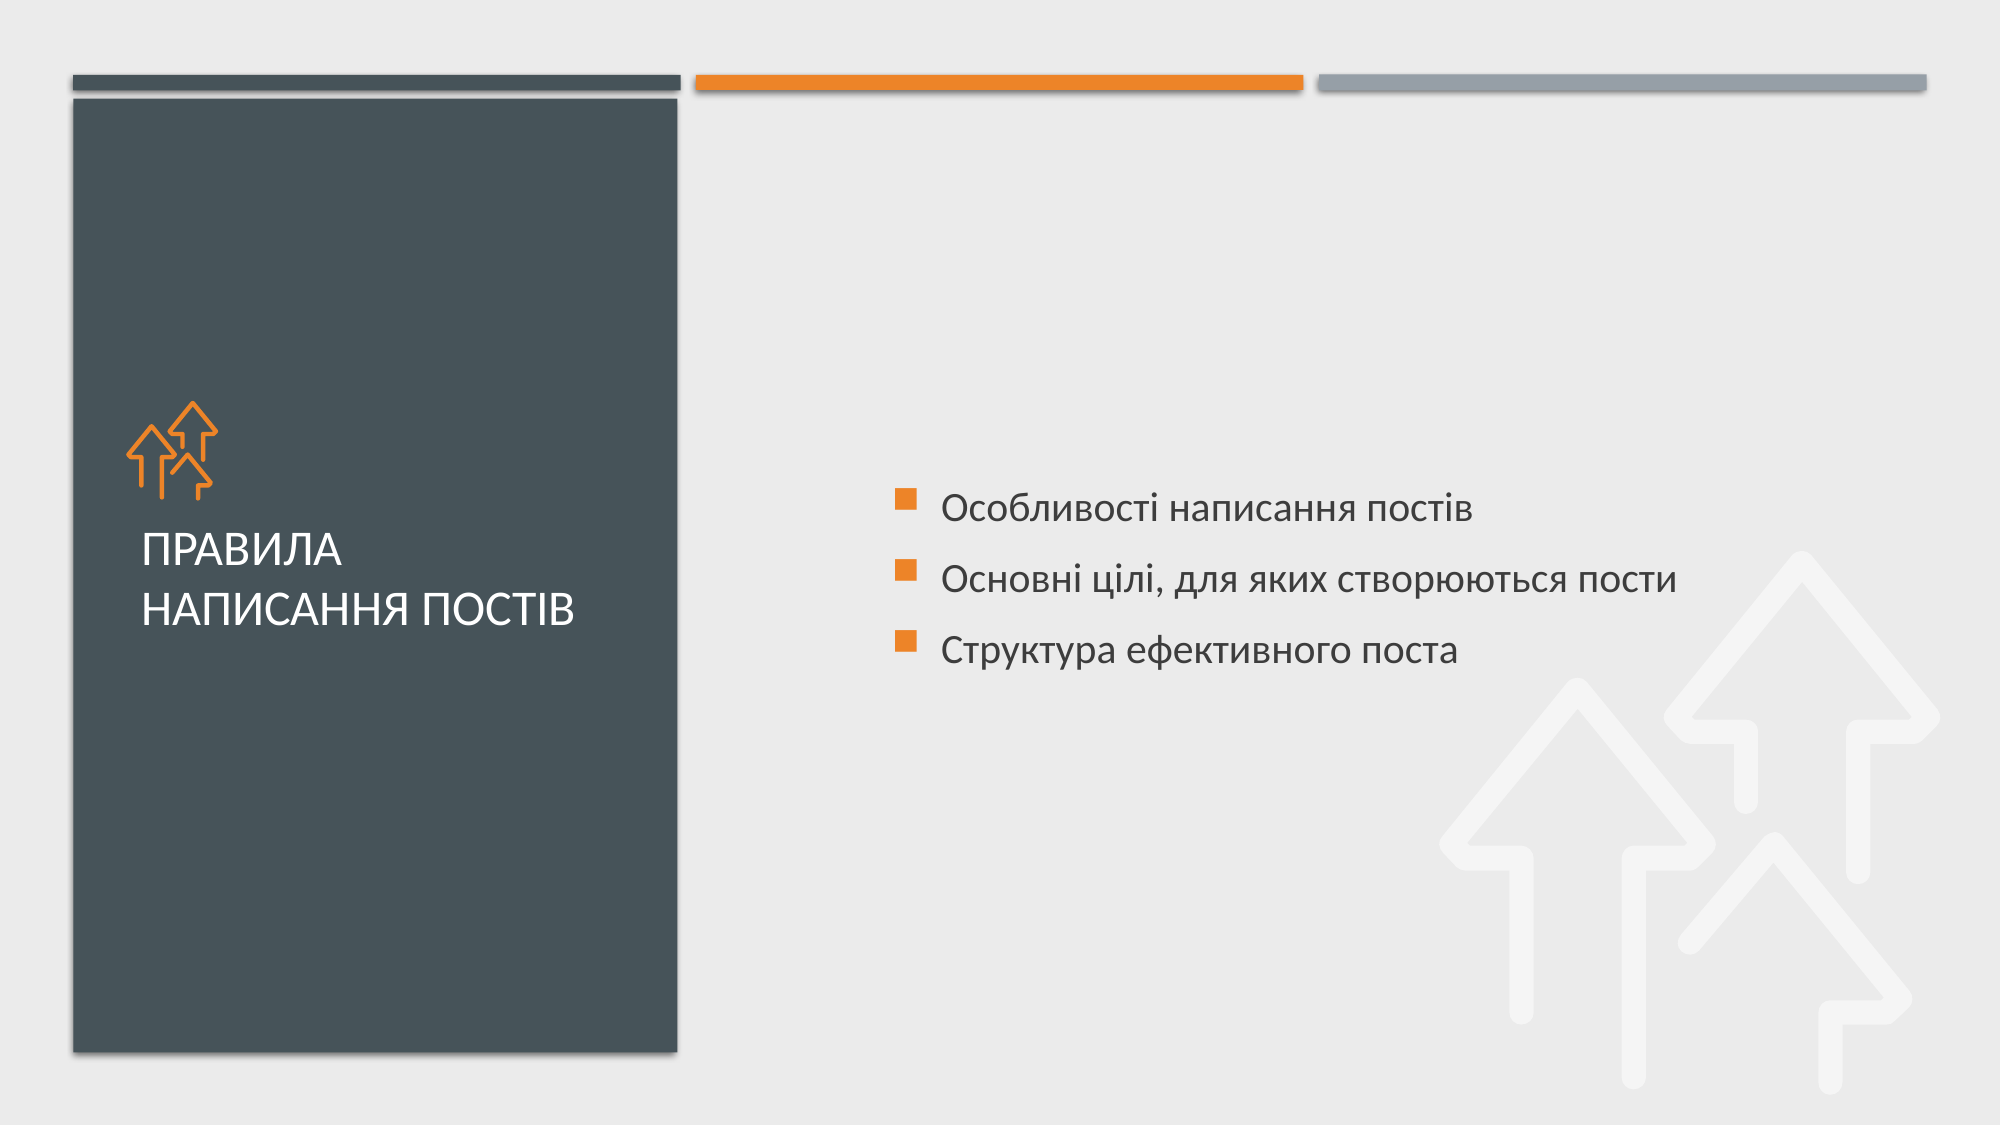

Особливості написання постів
Основні цілі, для яких створюються пости
Структура ефективного поста

# Правила написання постів